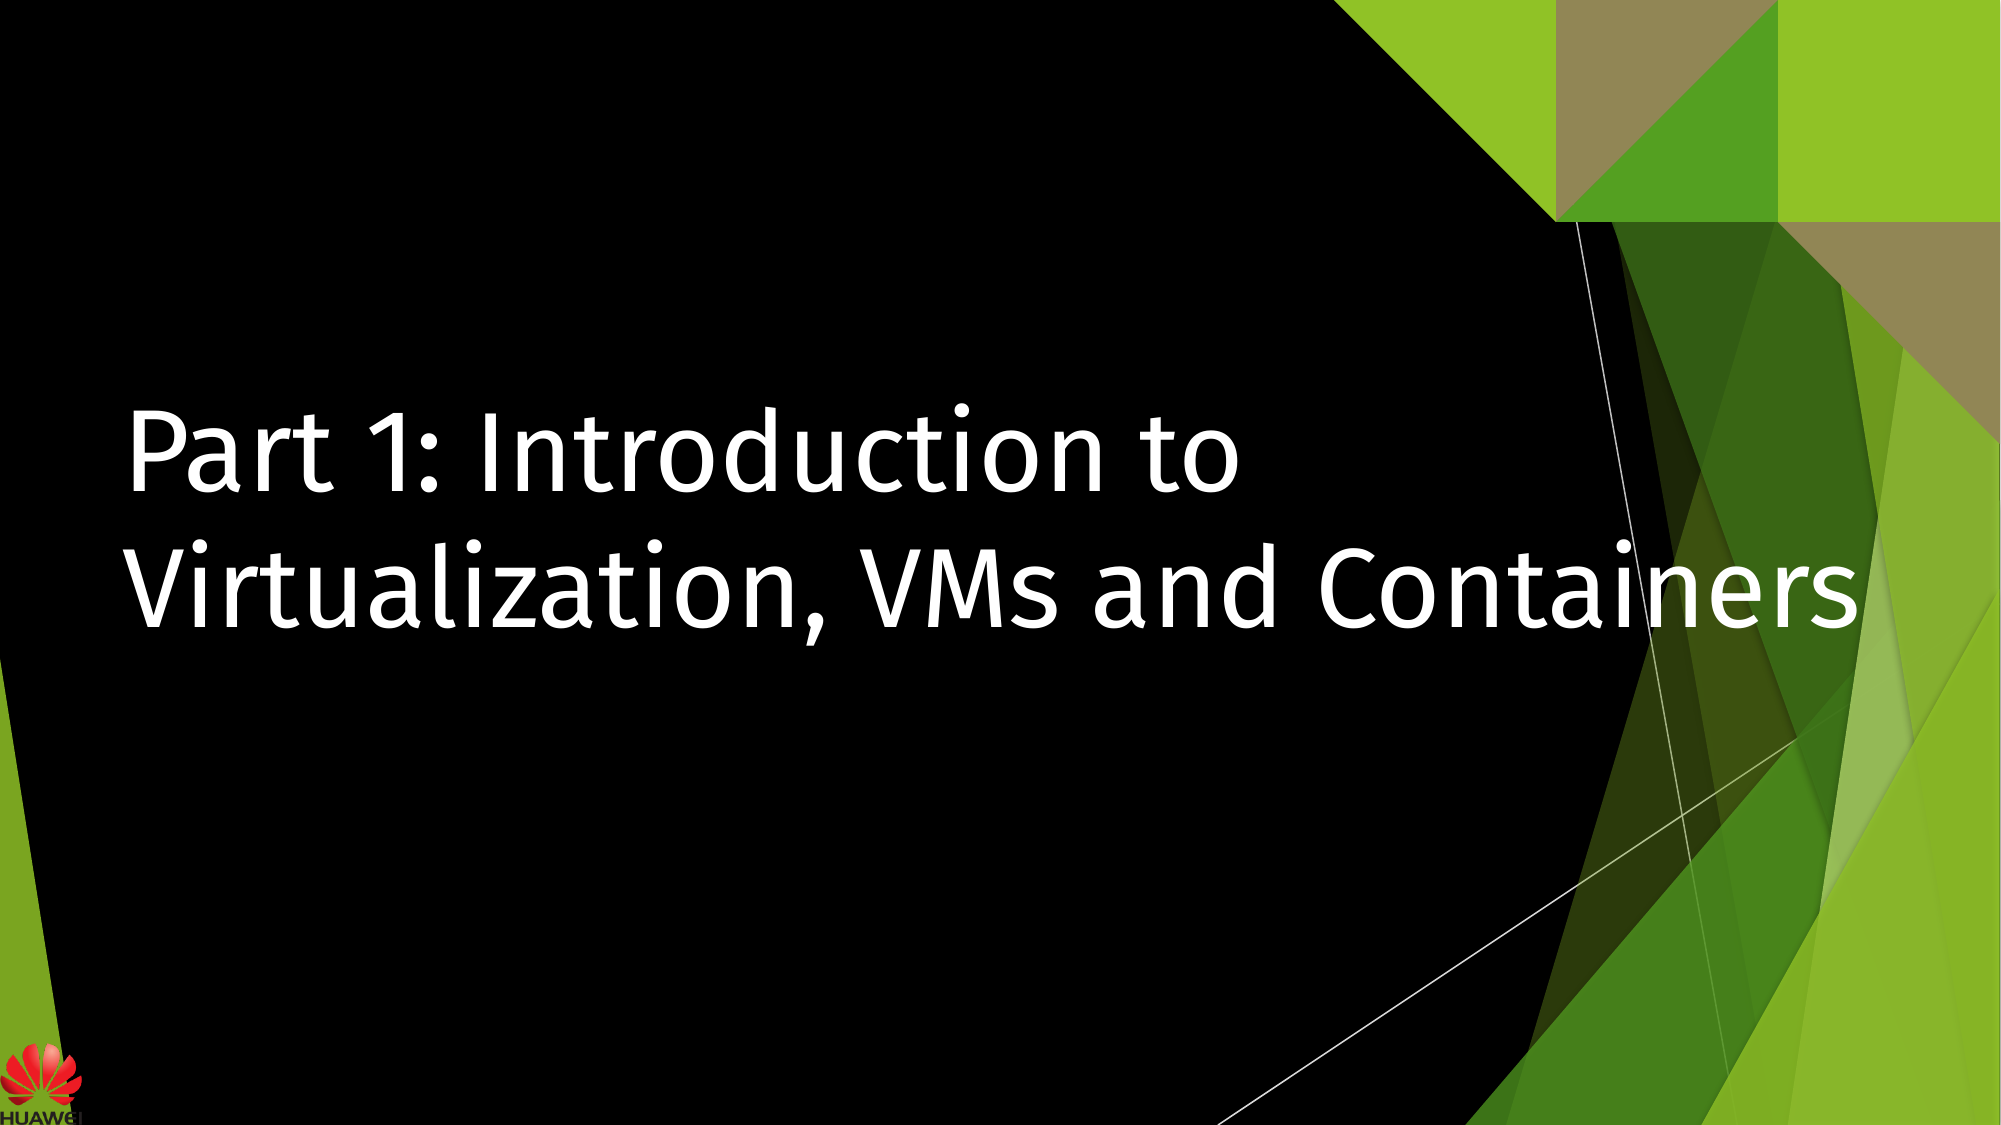

# Part 1: Introduction to Virtualization, VMs and Containers